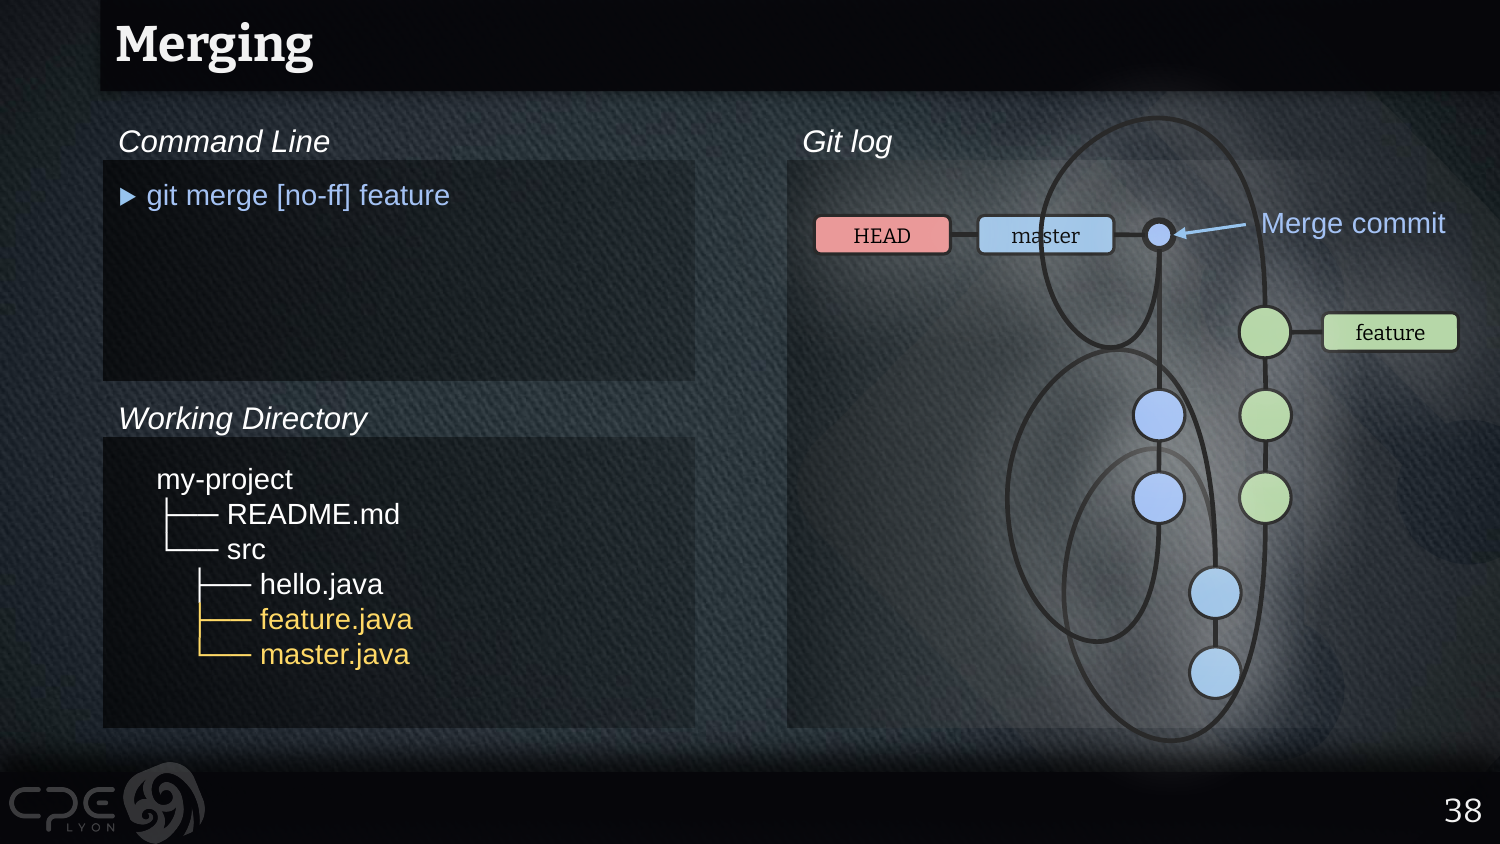

# Merging
Command Line
Git log
⯈ git merge [no-ff] feature

Merge commit
HEAD
master

feature
Working Directory

my-project
├── README.md
└── src
    ├── hello.java
    ├── feature.java
    └── master.java